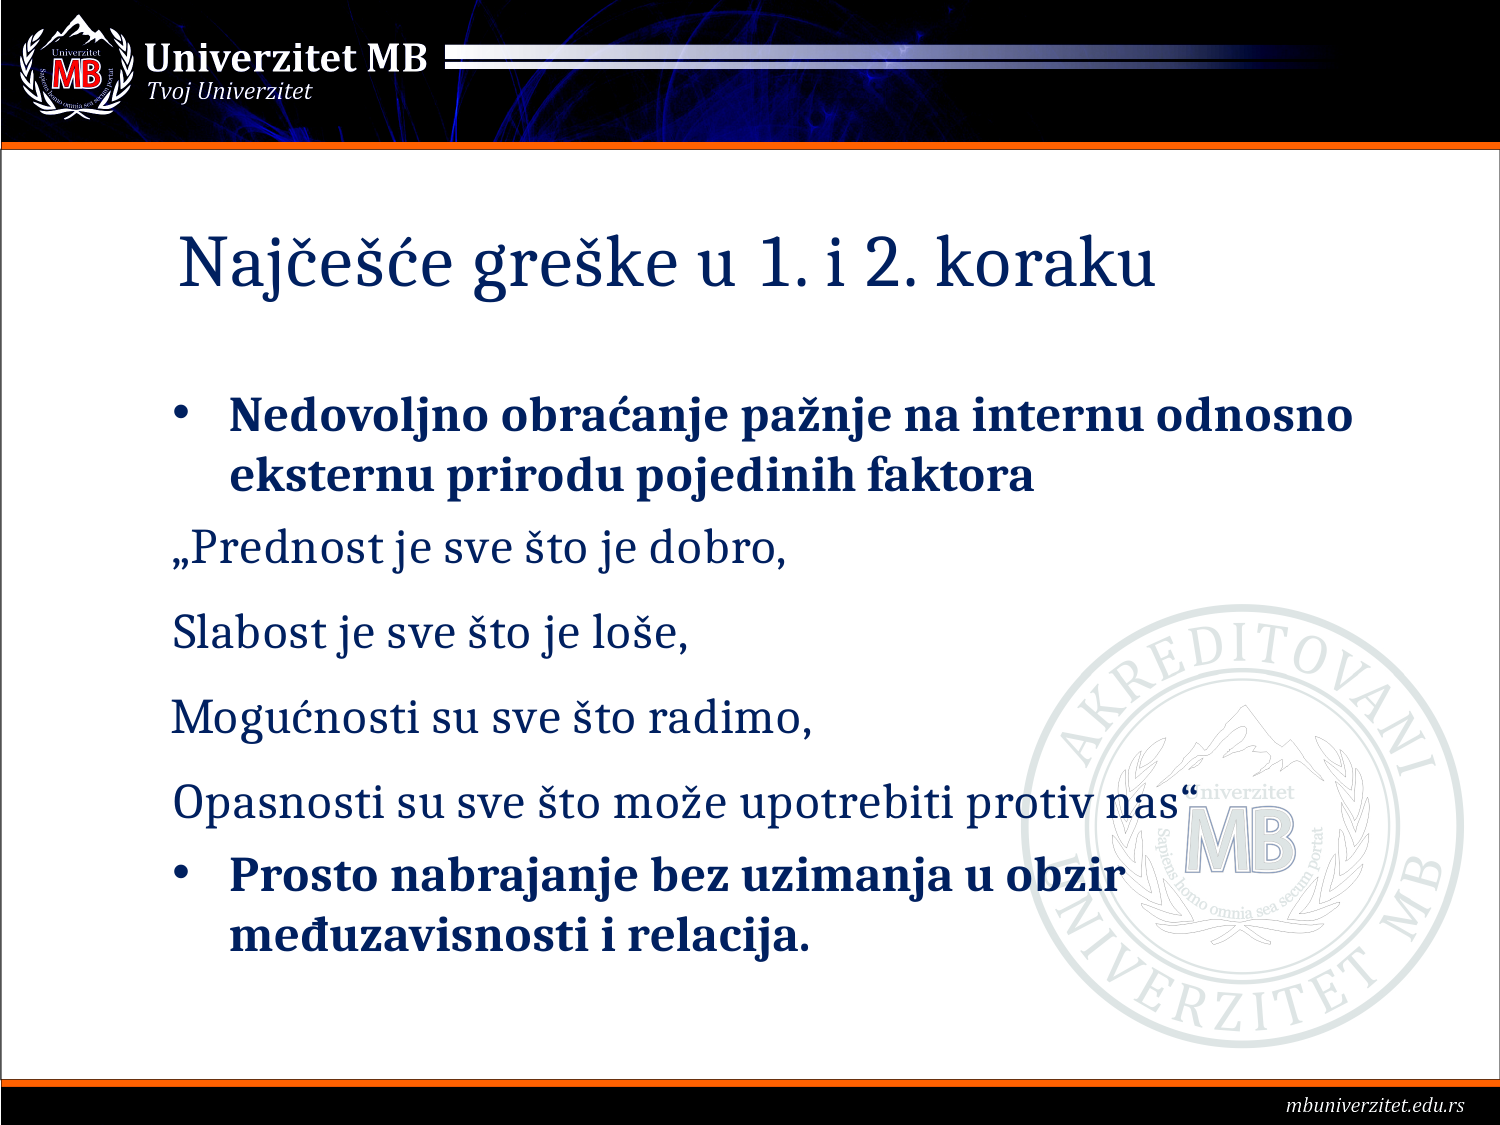

# Najčešće greške u 1. i 2. koraku
Nedovoljno obraćanje pažnje na internu odnosno eksternu prirodu pojedinih faktora
„Prednost je sve što je dobro,
Slabost je sve što je loše,
Mogućnosti su sve što radimo,
Opasnosti su sve što može upotrebiti protiv nas“
Prosto nabrajanje bez uzimanja u obzir međuzavisnosti i relacija.